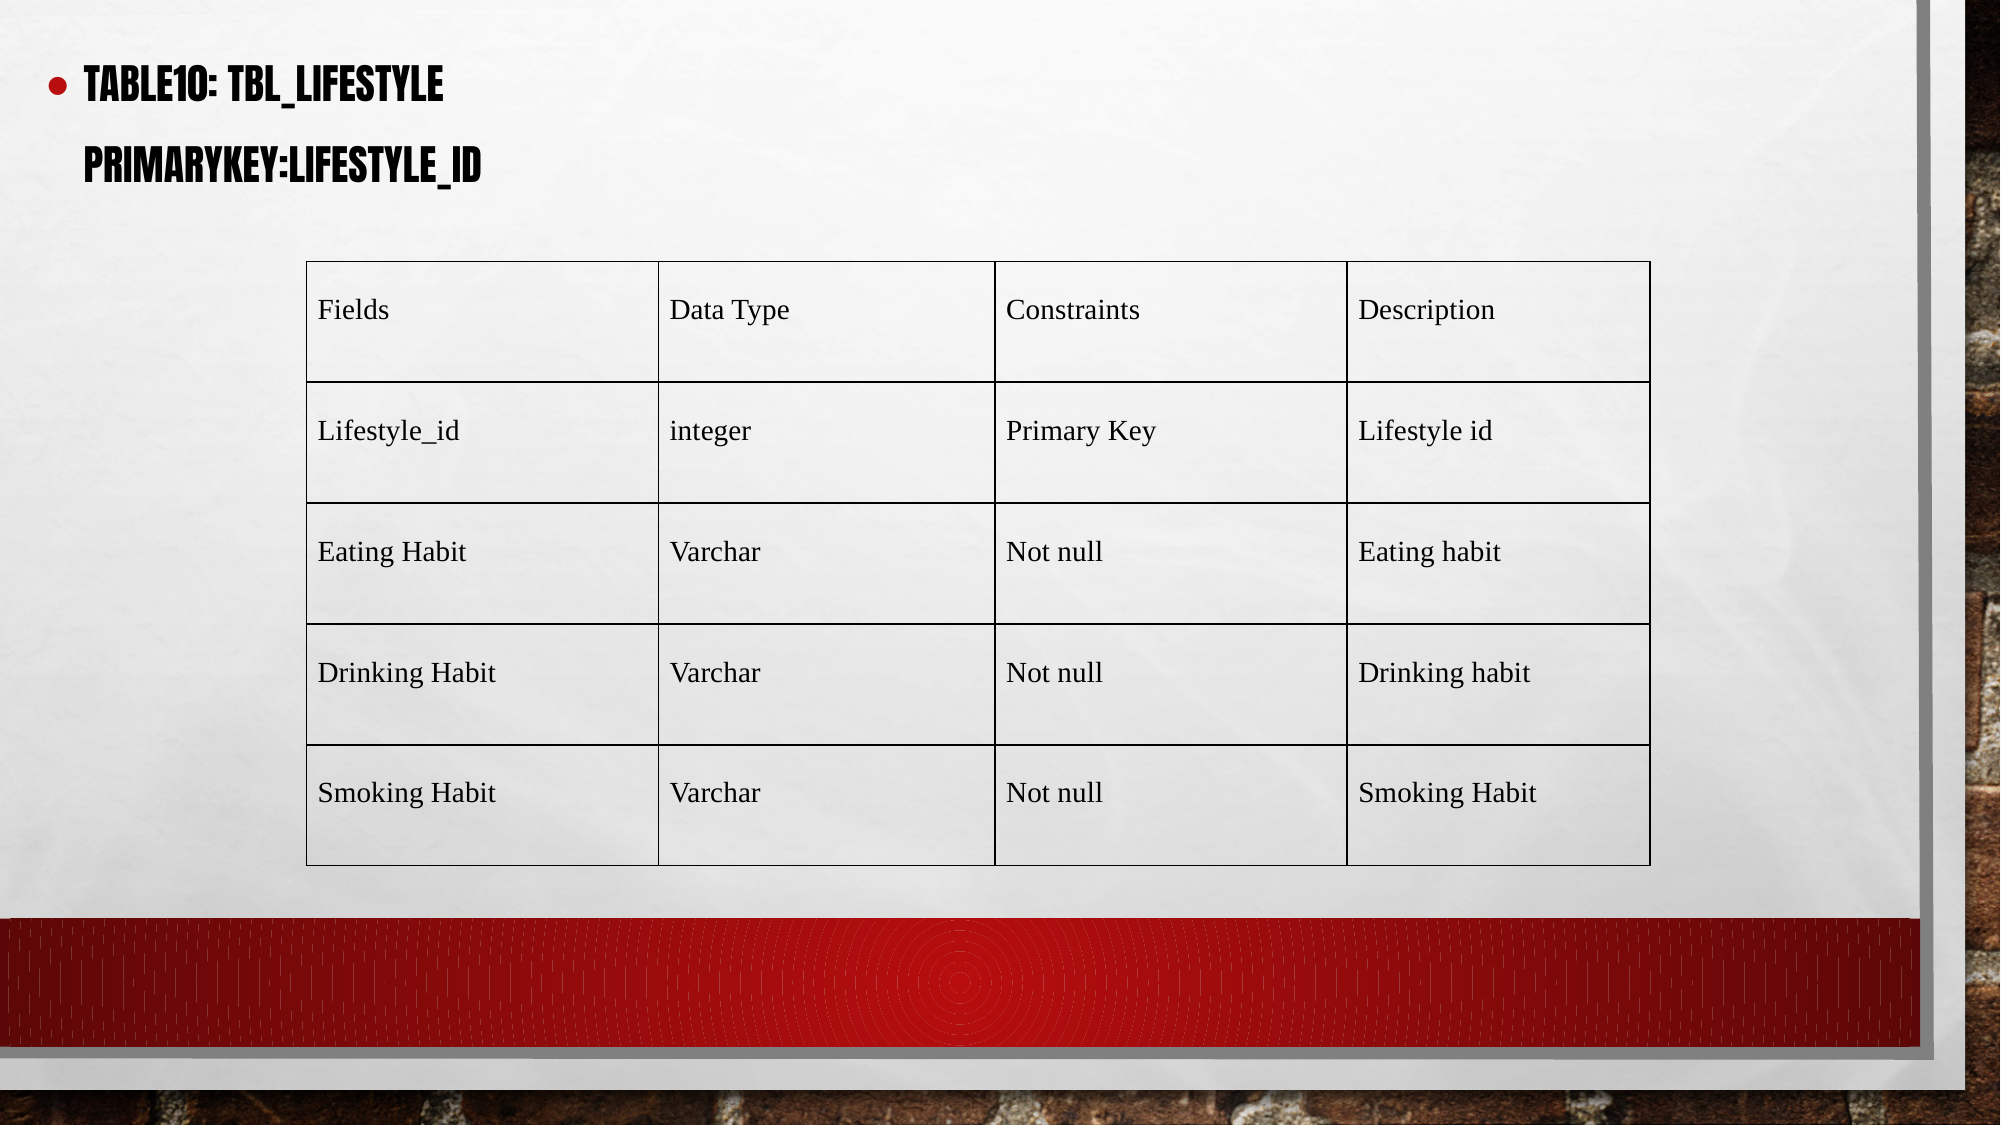

Table10: tbl_Lifestyle
	primarykey:lifestyle_id

| Fields | Data Type | Constraints | Description |
| --- | --- | --- | --- |
| Lifestyle\_id | integer | Primary Key | Lifestyle id |
| Eating Habit | Varchar | Not null | Eating habit |
| Drinking Habit | Varchar | Not null | Drinking habit |
| Smoking Habit | Varchar | Not null | Smoking Habit |